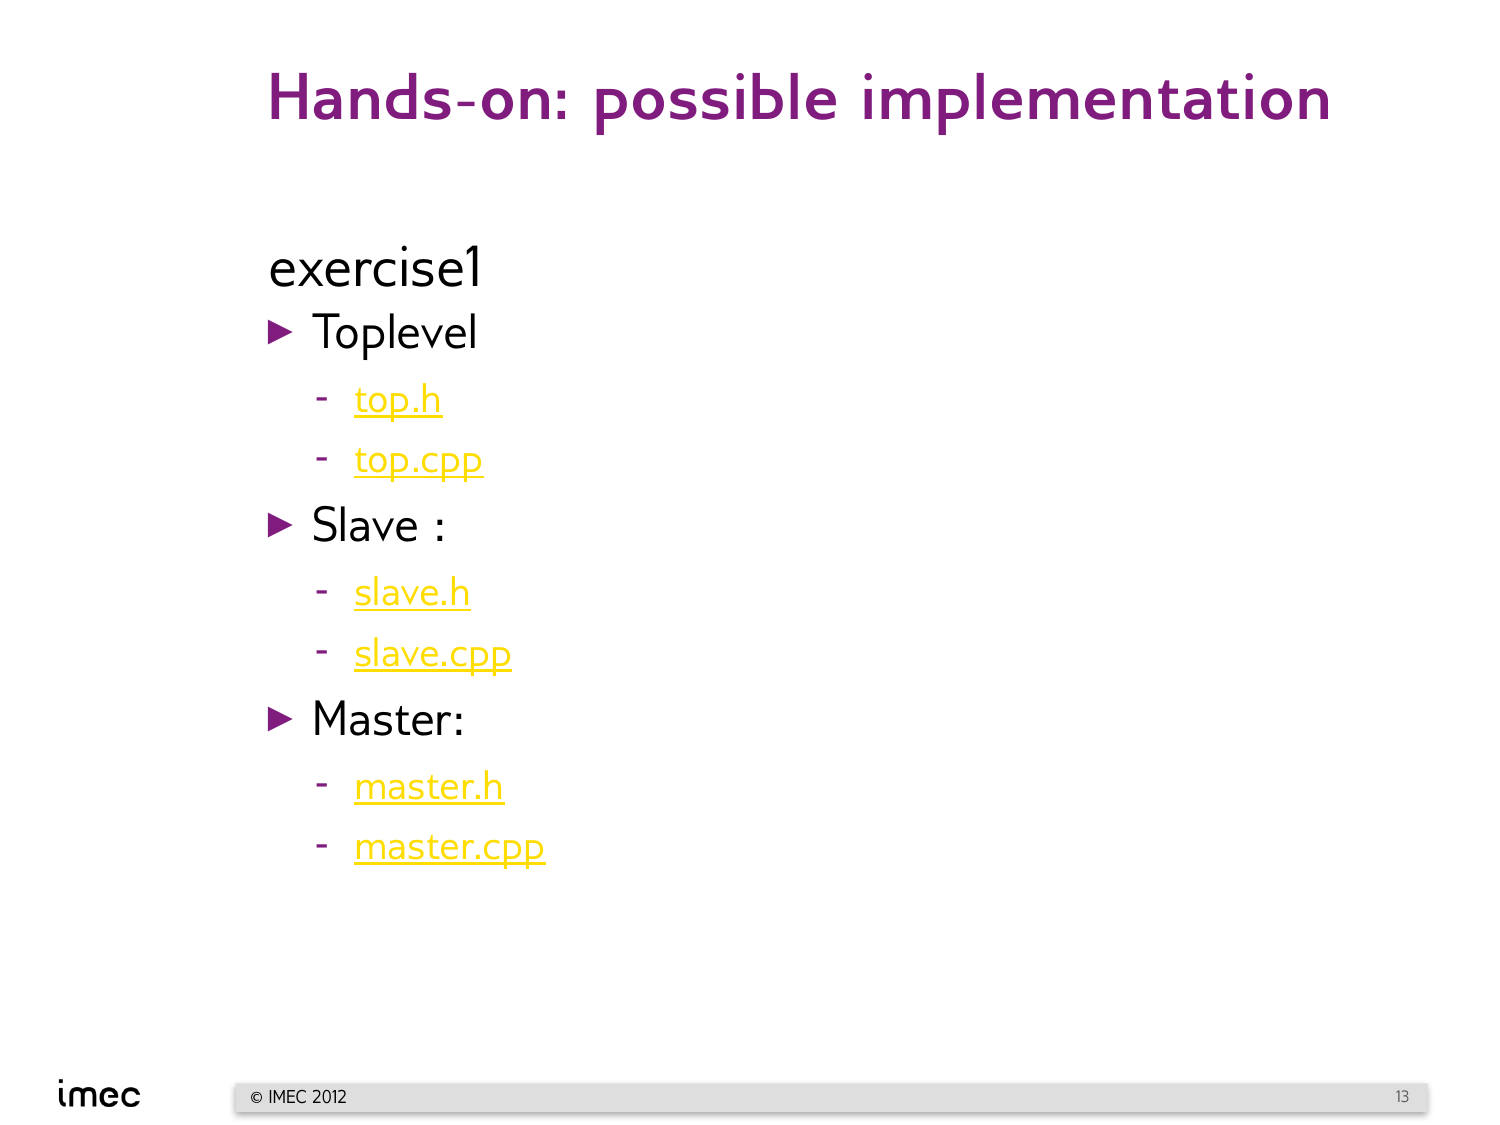

# Hands-on: possible implementation
exercise1
Toplevel
top.h
top.cpp
Slave :
slave.h
slave.cpp
Master:
master.h
master.cpp